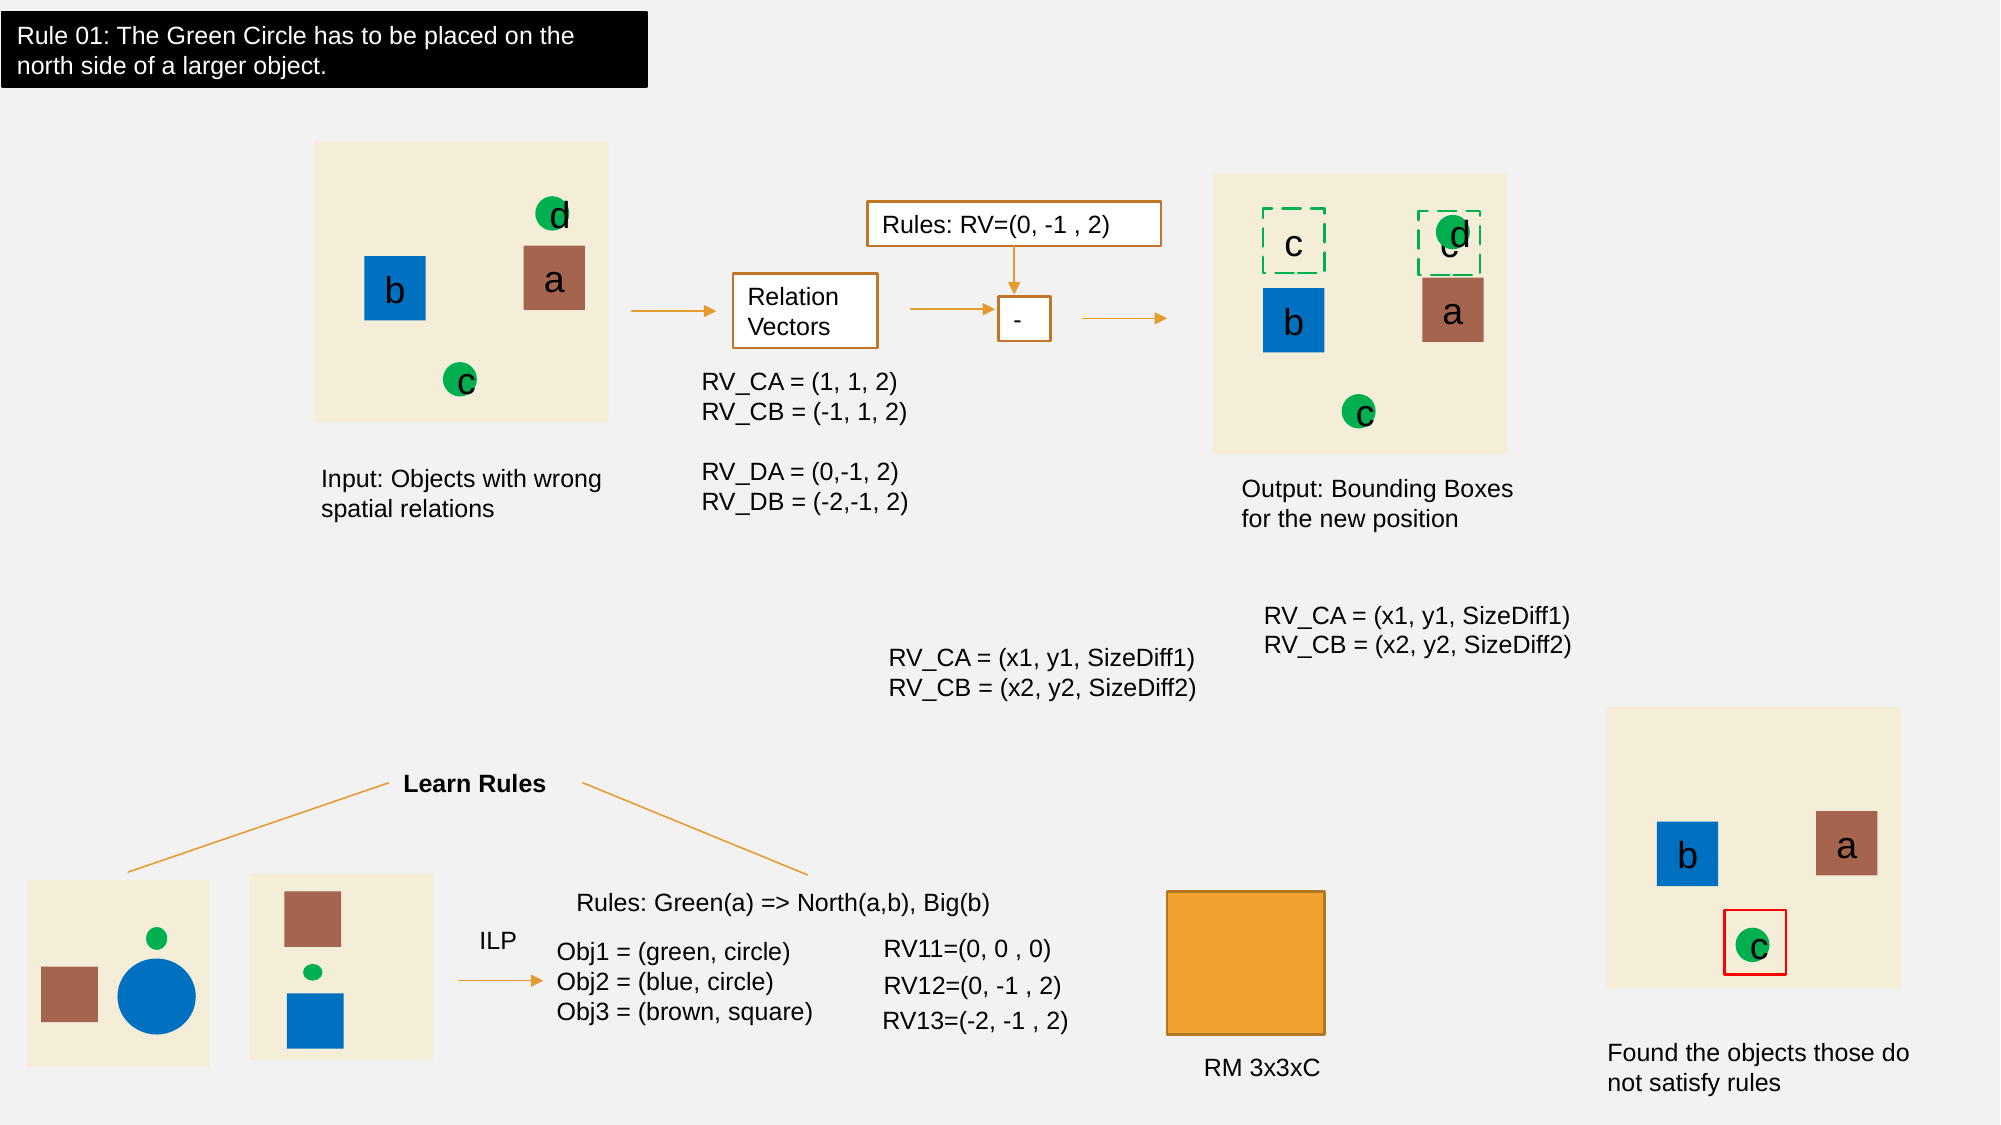

Rule 01: The Green Circle has to be placed on the north side of a larger object.

a
b
d
c

a
b
c
c
c
Rules: RV=(0, -1 , 2)
d

2
1
Final Scene 1
4
3
Relation Vectors
-
RV_CA = (1, 1, 2)
RV_CB = (-1, 1, 2)

RV_DA = (0,-1, 2)
RV_DB = (-2,-1, 2)
Input: Objects with wrong spatial relations
Output: Bounding Boxes for the new position
RV_CA = (x1, y1, SizeDiff1)
RV_CB = (x2, y2, SizeDiff2)
RV_CA = (x1, y1, SizeDiff1)
RV_CB = (x2, y2, SizeDiff2)

a
b

c
Learn Rules

Rules: Green(a) => North(a,b), Big(b)

ILP

RV11=(0, 0 , 0)
Obj1 = (green, circle)
Obj2 = (blue, circle)
Obj3 = (brown, square)
RV12=(0, -1 , 2)
RV13=(-2, -1 , 2)
Found the objects those do not satisfy rules
RM 3x3xC